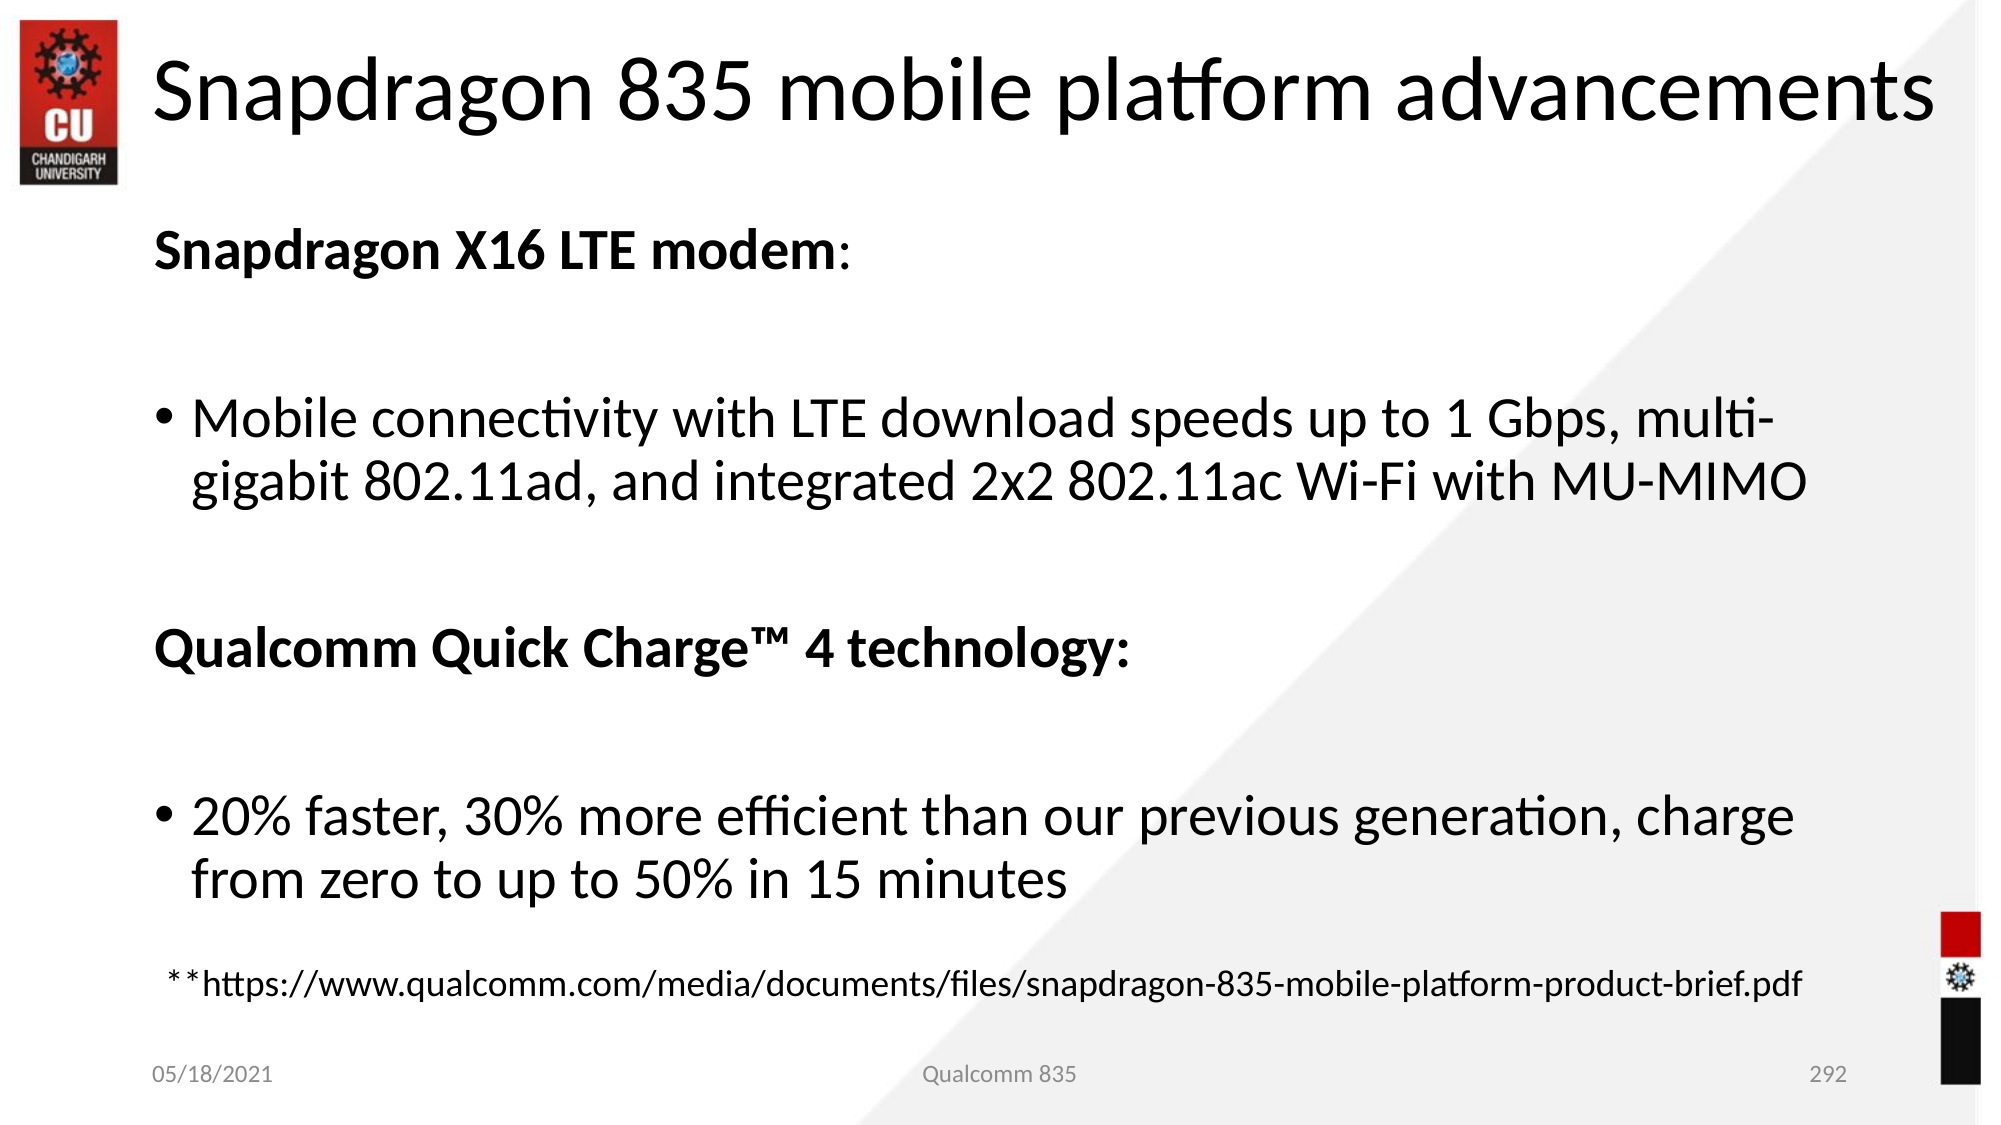

Snapdragon 835 mobile platform advancements
Snapdragon X16 LTE modem:

Mobile connectivity with LTE download speeds up to 1 Gbps, multi-gigabit 802.11ad, and integrated 2x2 802.11ac Wi-Fi with MU-MIMO

Qualcomm Quick Charge™ 4 technology:

20% faster, 30% more efficient than our previous generation, charge from zero to up to 50% in 15 minutes
**https://www.qualcomm.com/media/documents/files/snapdragon-835-mobile-platform-product-brief.pdf
05/18/2021
Qualcomm 835
292